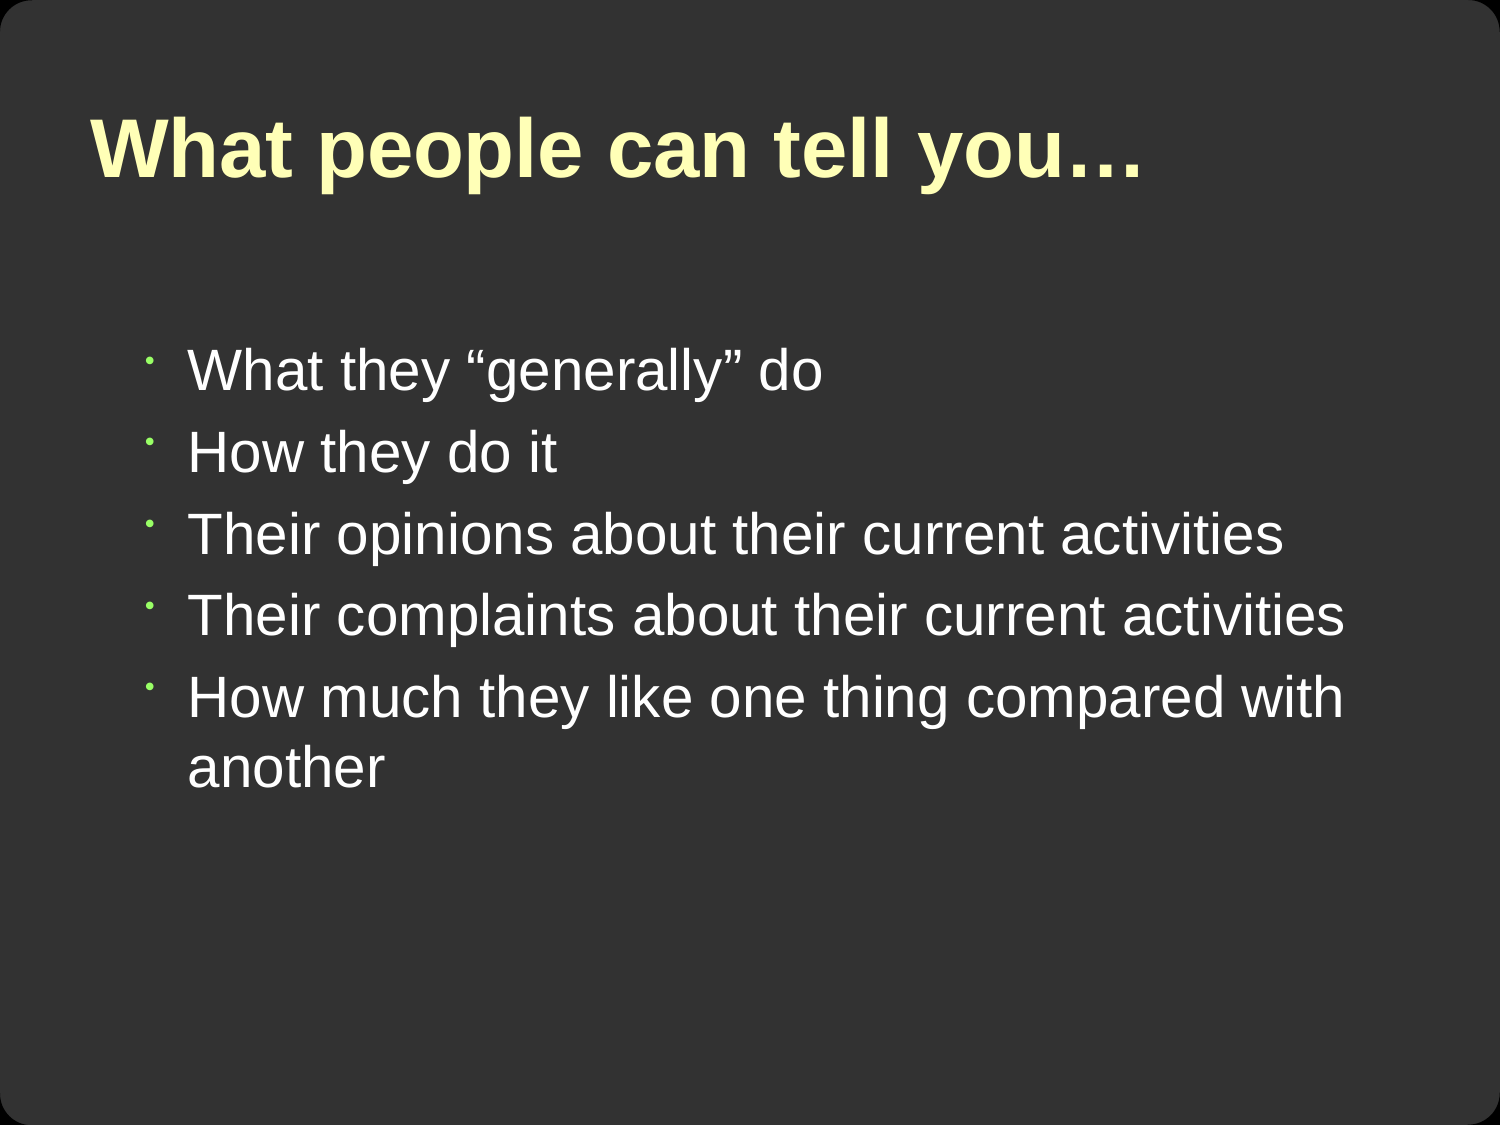

# What people can tell you…
What they “generally” do
How they do it
Their opinions about their current activities
Their complaints about their current activities
How much they like one thing compared with another